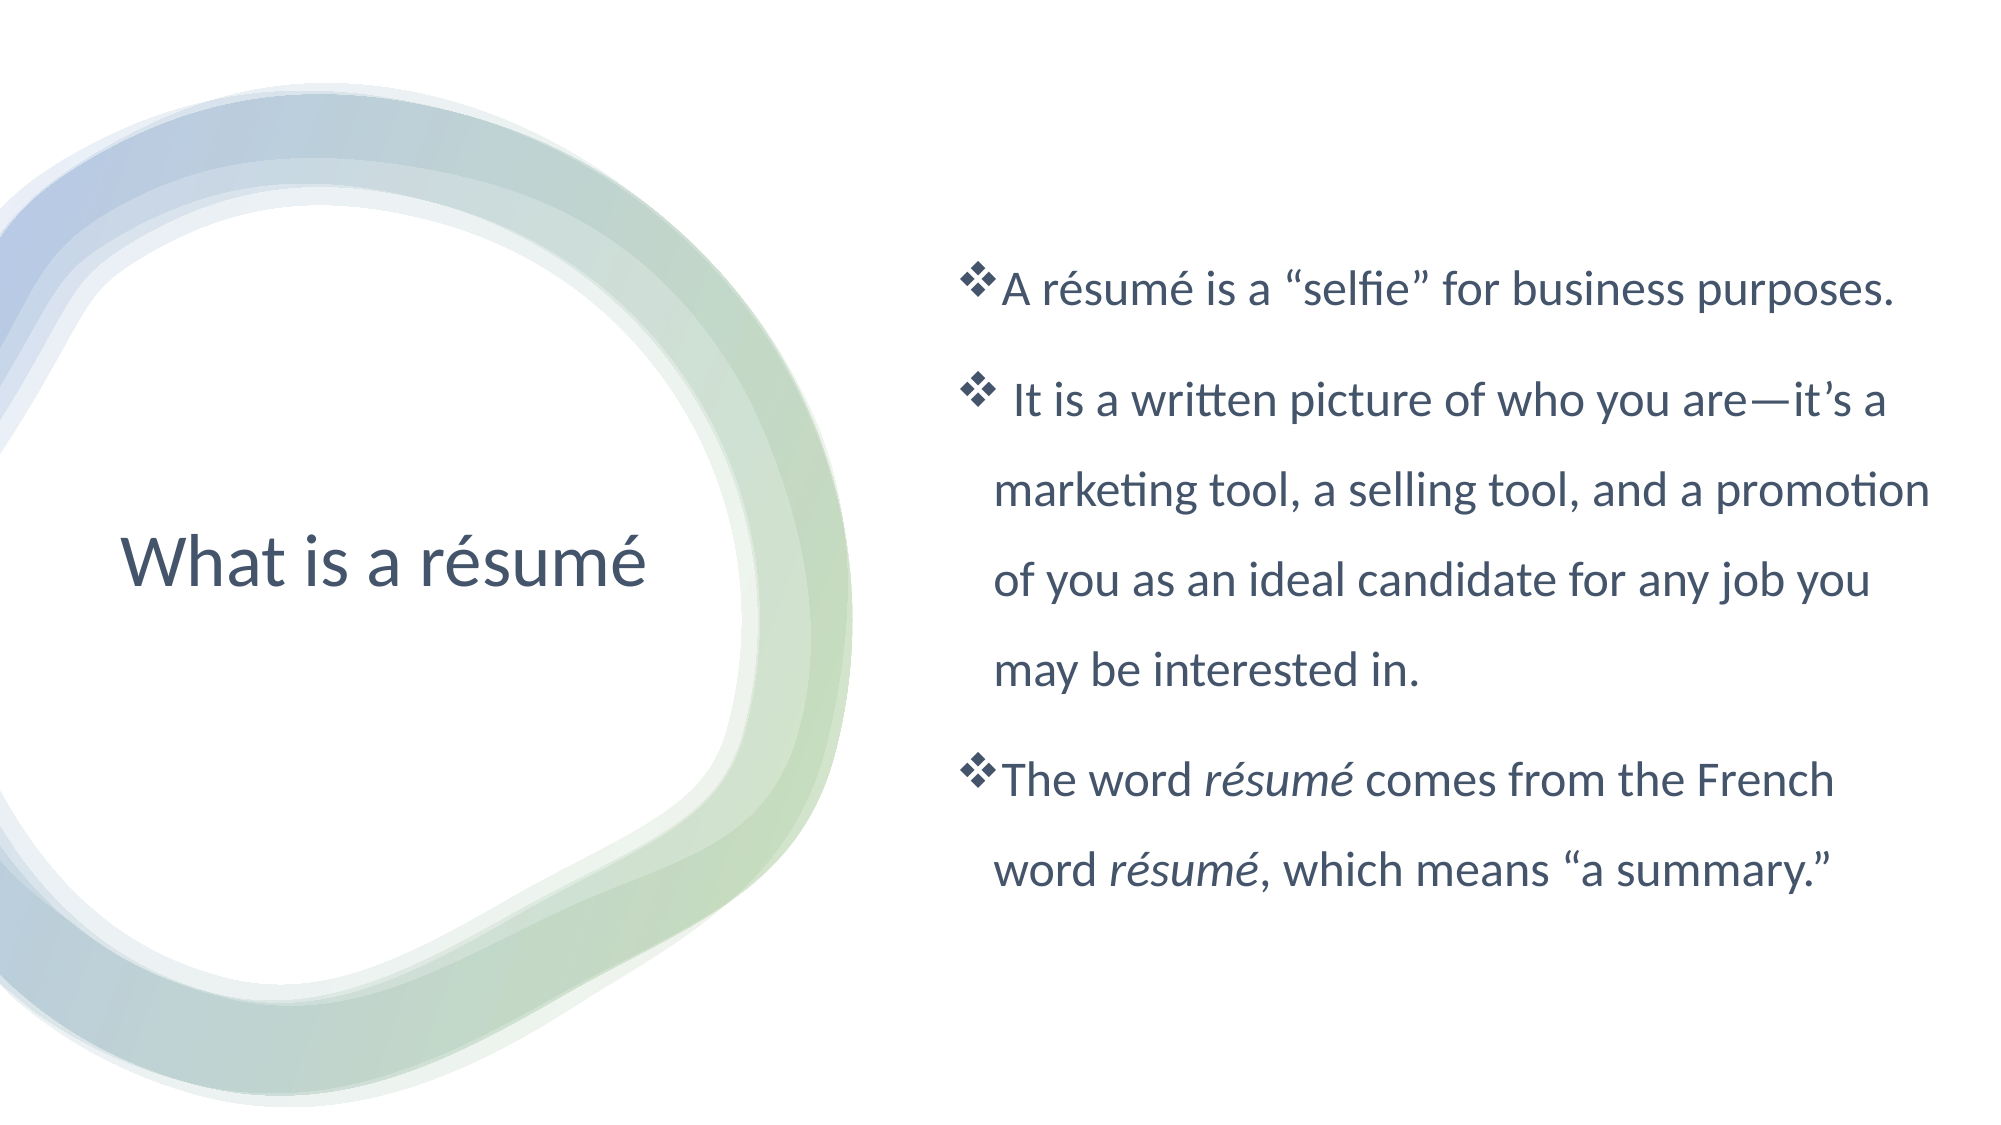

A résumé is a “selfie” for business purposes.
 It is a written picture of who you are—it’s a marketing tool, a selling tool, and a promotion of you as an ideal candidate for any job you may be interested in.
The word résumé comes from the French word résumé, which means “a summary.”
# What is a résumé